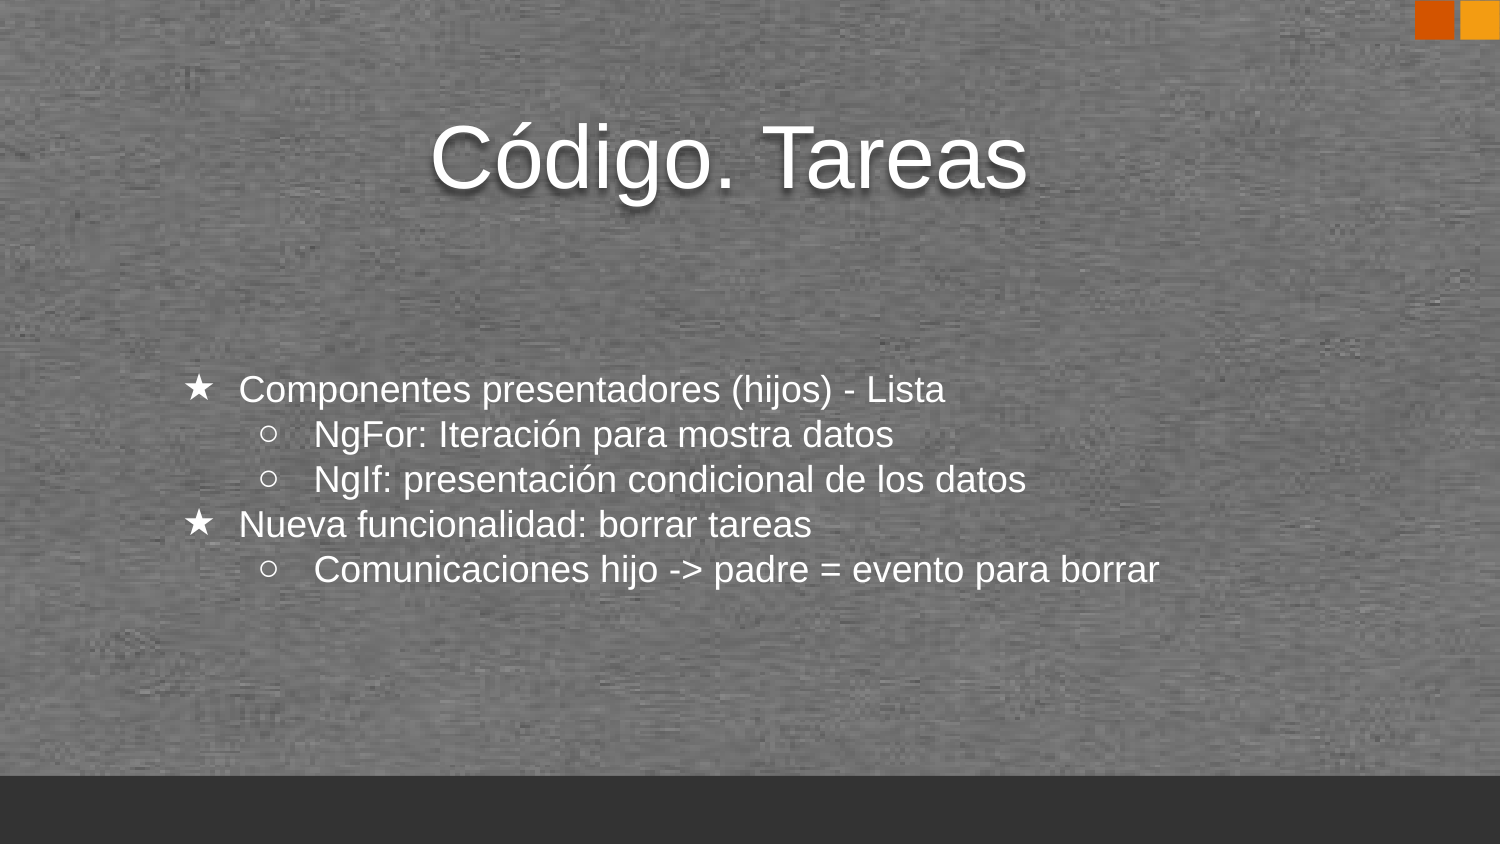

# Código. Tareas
Componentes presentadores (hijos) - Lista
NgFor: Iteración para mostra datos
NgIf: presentación condicional de los datos
Nueva funcionalidad: borrar tareas
Comunicaciones hijo -> padre = evento para borrar